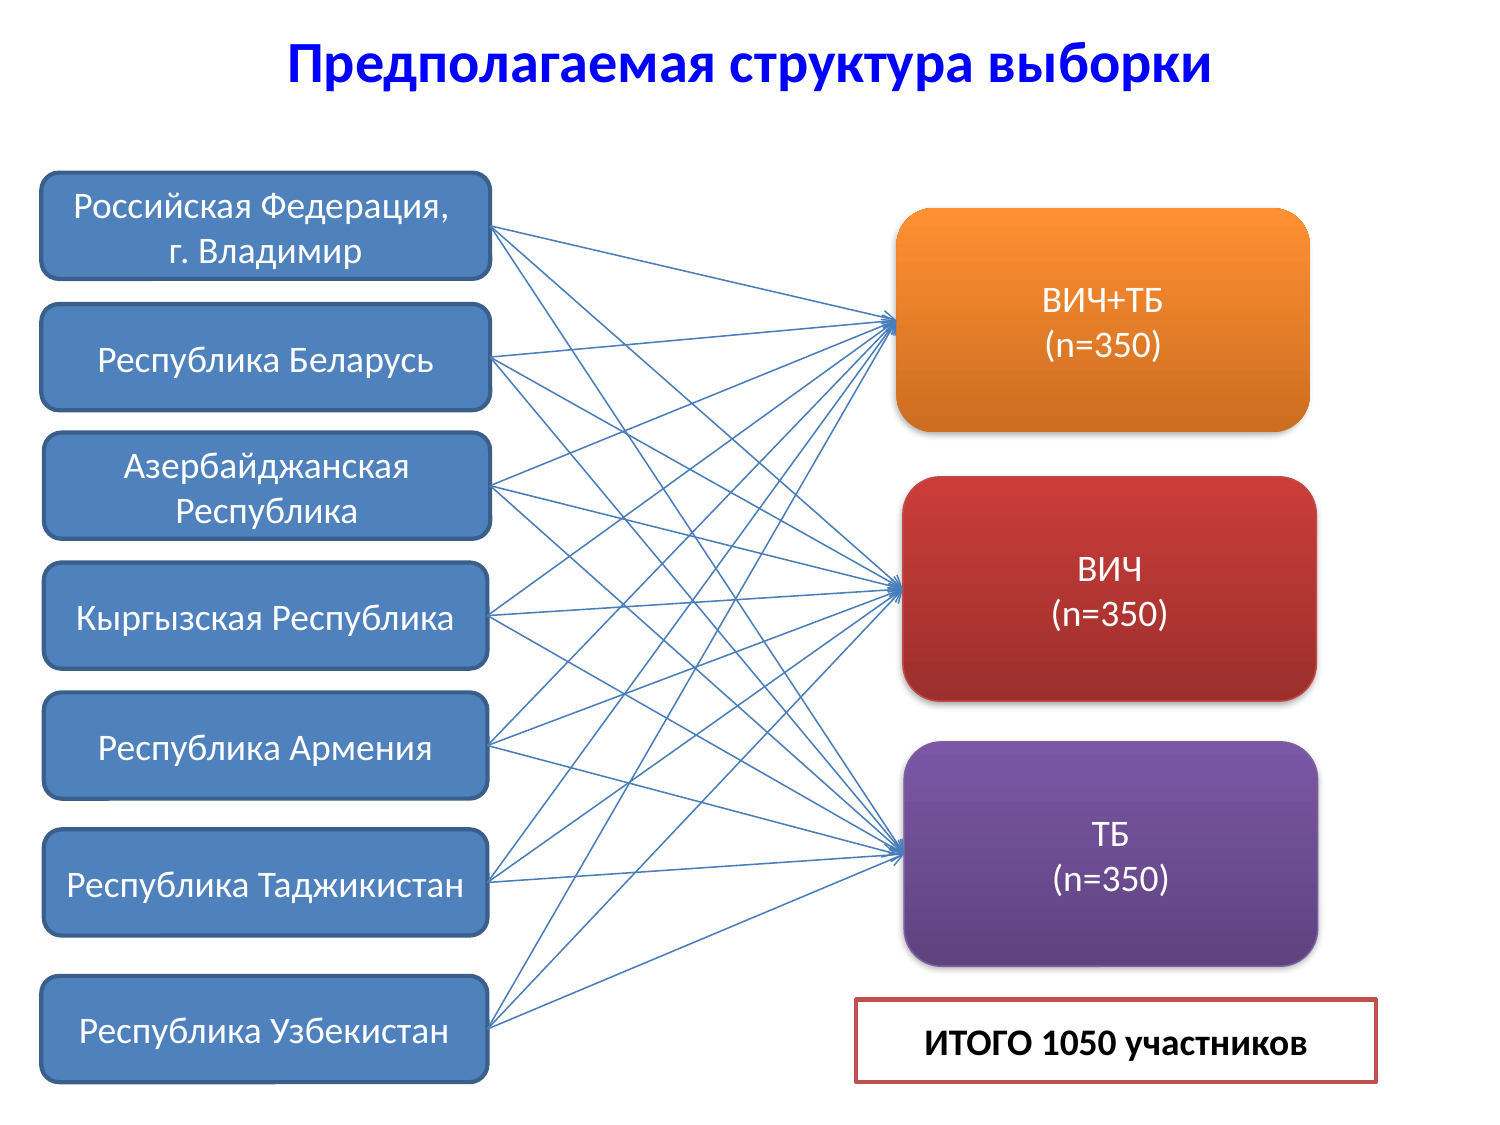

# Предполагаемая структура выборки
Российская Федерация,
г. Владимир
ВИЧ+ТБ
(n=350)
Республика Беларусь
Азербайджанская Республика
ВИЧ
(n=350)
Кыргызская Республика
Республика Армения
ТБ
(n=350)
Республика Таджикистан
Республика Узбекистан
ИТОГО 1050 участников